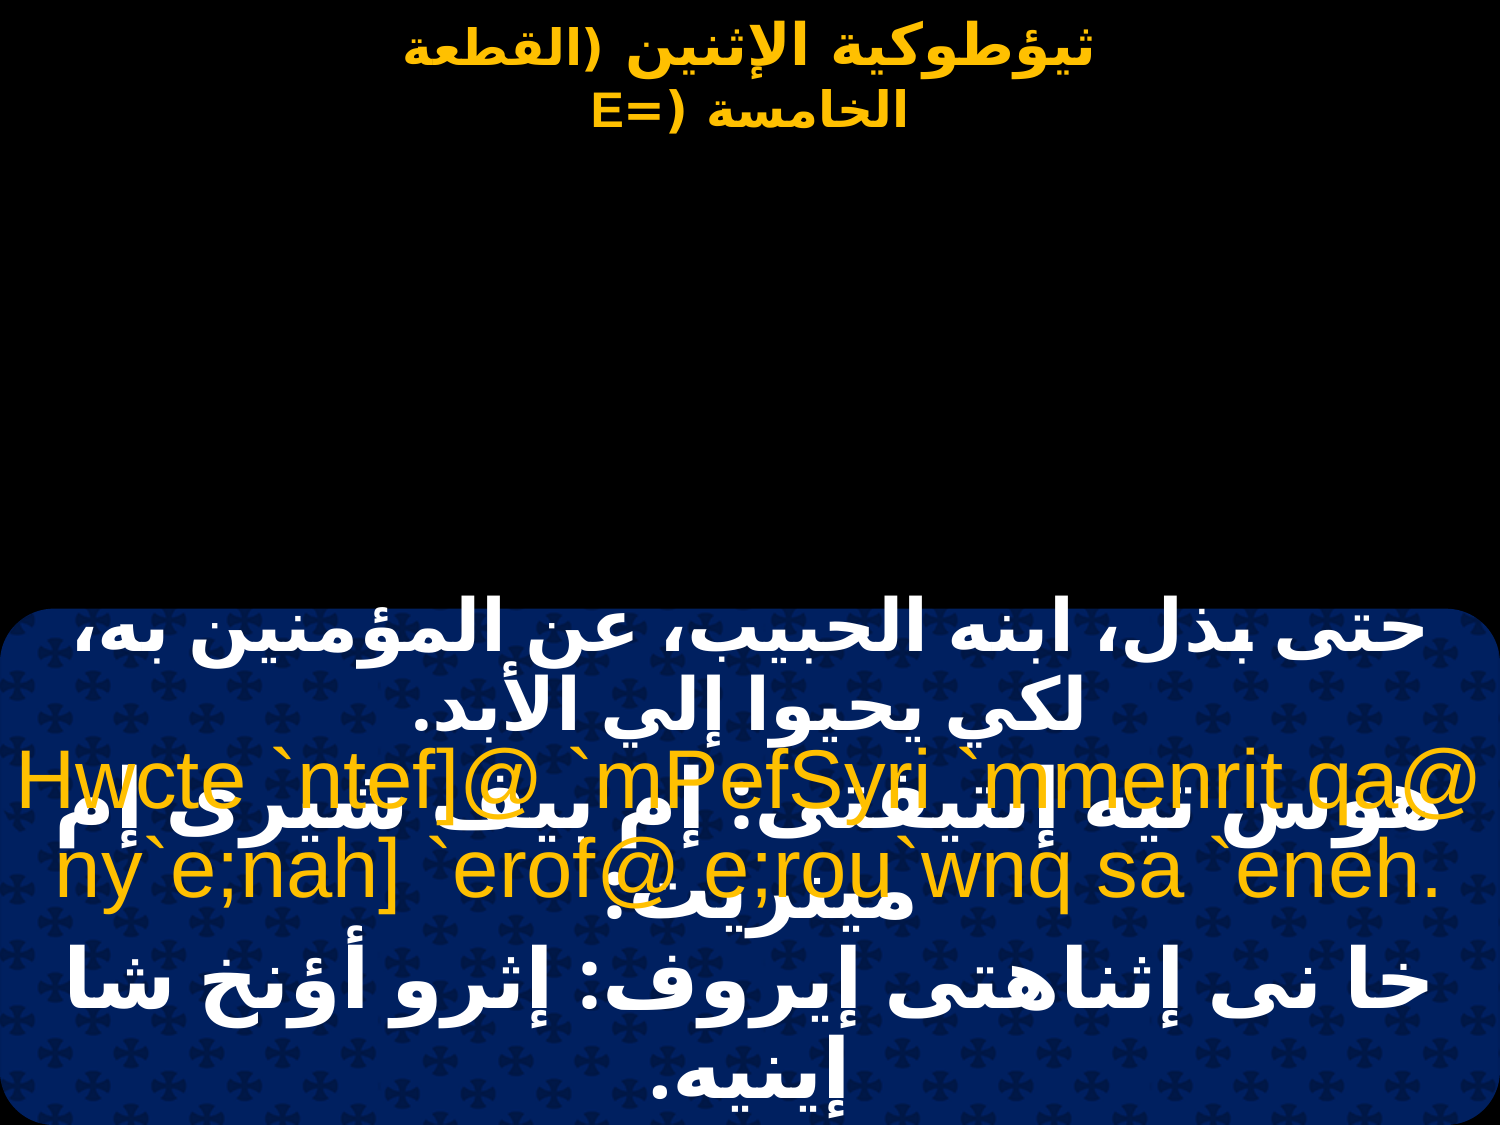

حتى بذل، ابنه الحبيب، عن المؤمنين به، لكي يحيوا إلي الأبد.
Hwcte `ntef]@ `mPefSyri `mmenrit qa@ ny`e;nah] `erof@ e;rou`wnq sa `eneh.
هوس تيه إنتيفتى: إم بيف شيرى إم مينريت:
خا نى إثناهتى إيروف: إثرو أؤنخ شا إينيه.